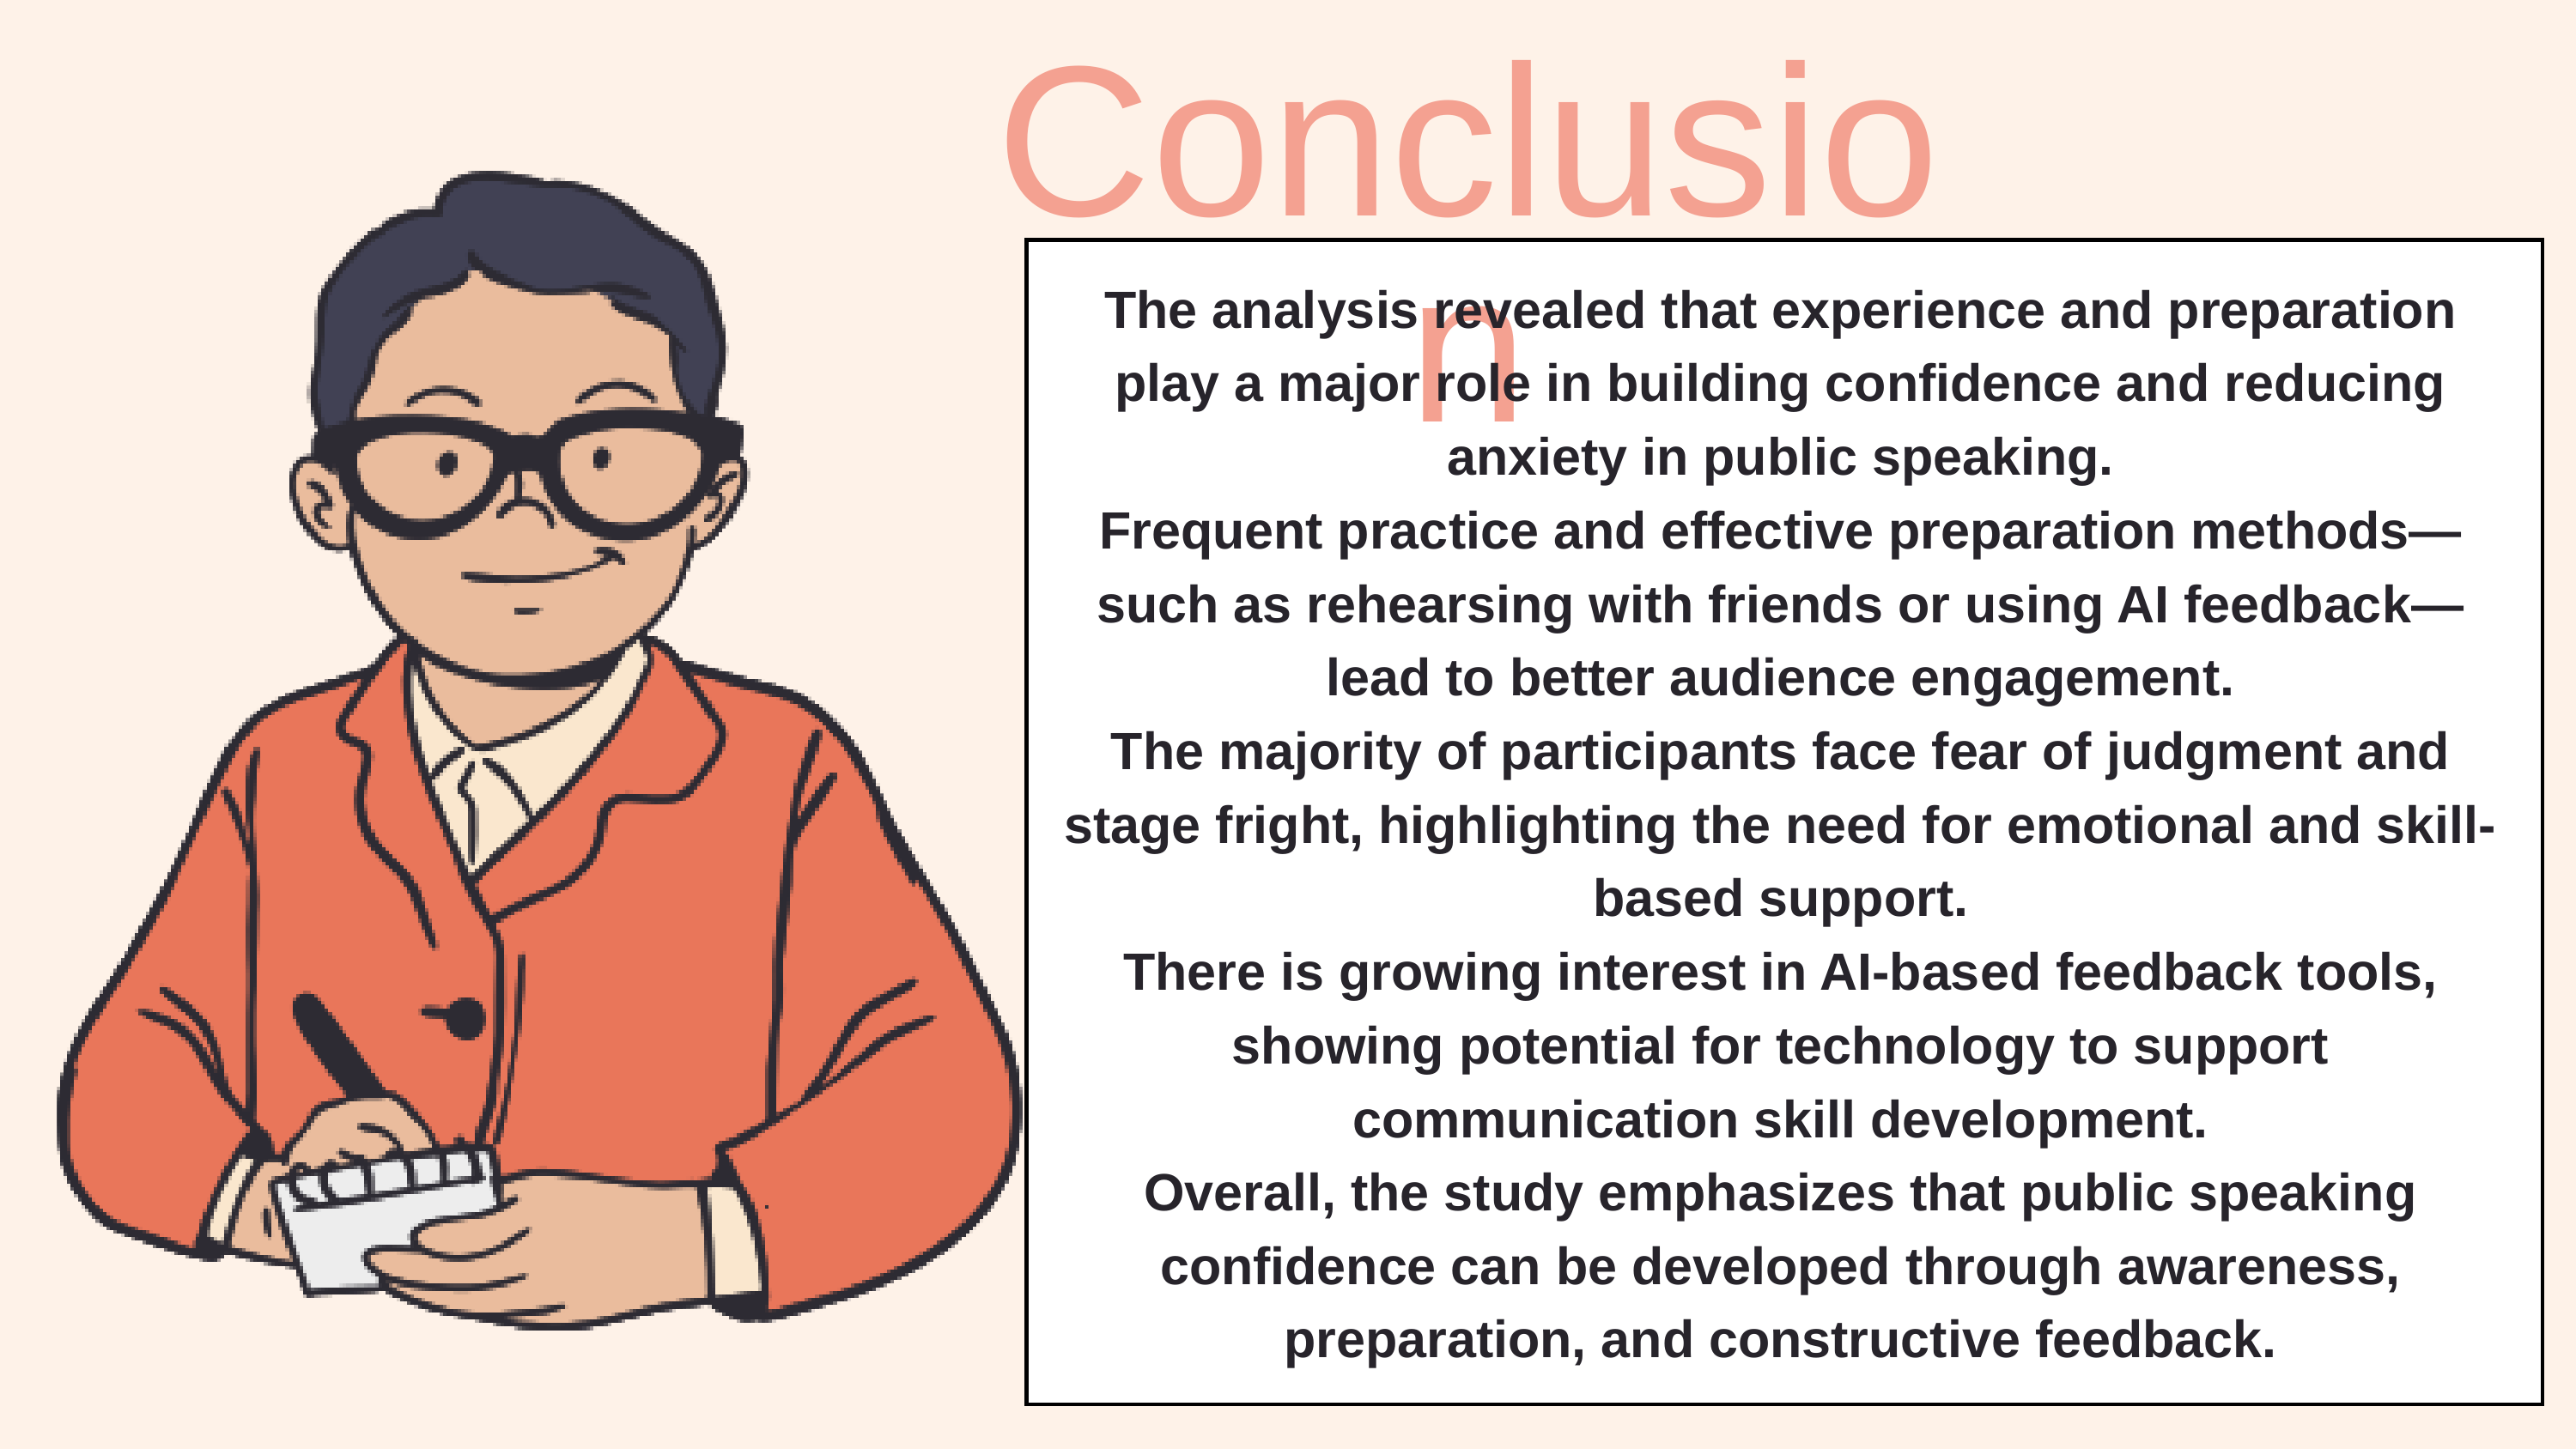

Conclusion

The analysis revealed that experience and preparation play a major role in building confidence and reducing anxiety in public speaking.
Frequent practice and effective preparation methods—such as rehearsing with friends or using AI feedback—lead to better audience engagement.
The majority of participants face fear of judgment and stage fright, highlighting the need for emotional and skill-based support.
There is growing interest in AI-based feedback tools, showing potential for technology to support communication skill development.
Overall, the study emphasizes that public speaking confidence can be developed through awareness, preparation, and constructive feedback.